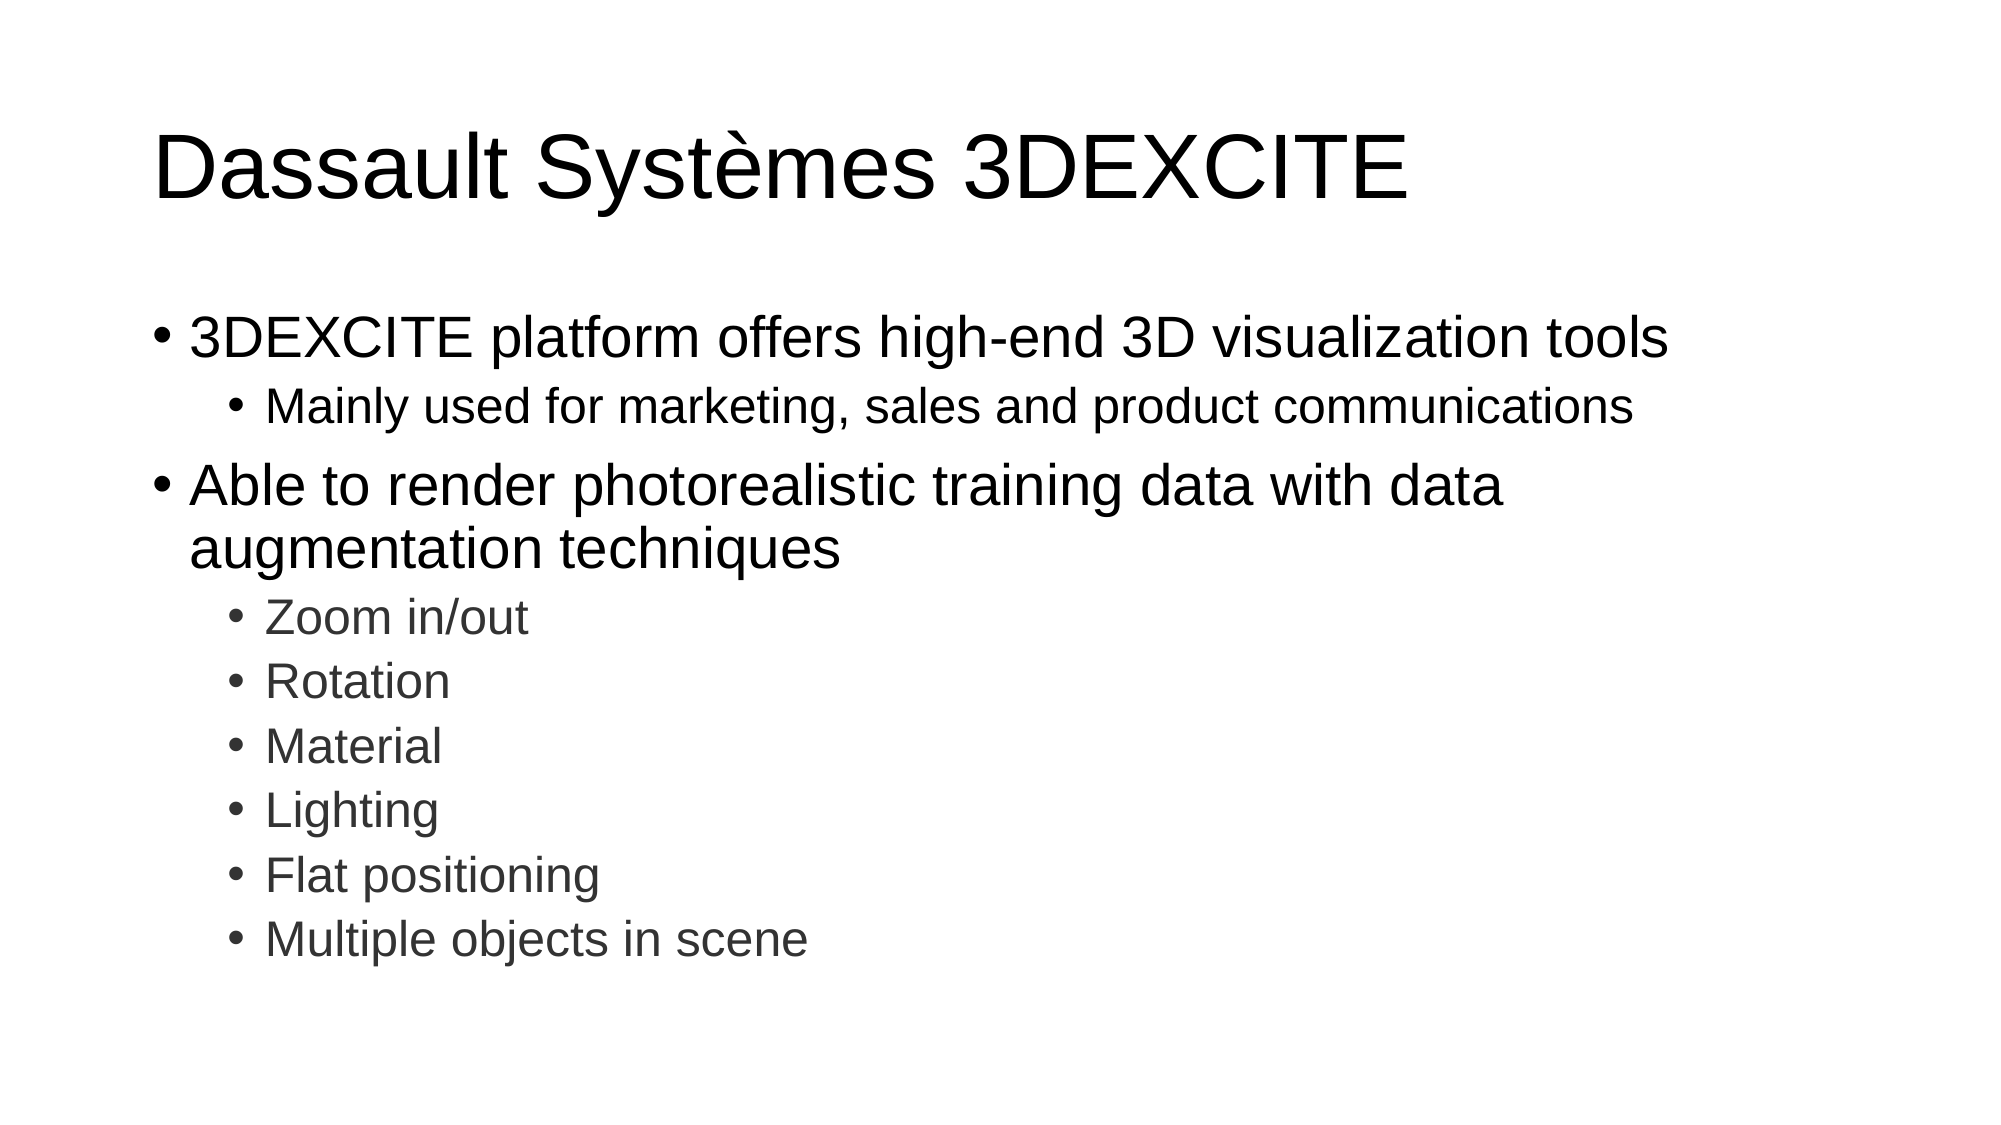

# Dassault Systèmes 3DEXCITE
3DEXCITE platform offers high-end 3D visualization tools
Mainly used for marketing, sales and product communications
Able to render photorealistic training data with data augmentation techniques
Zoom in/out
Rotation
Material
Lighting
Flat positioning
Multiple objects in scene